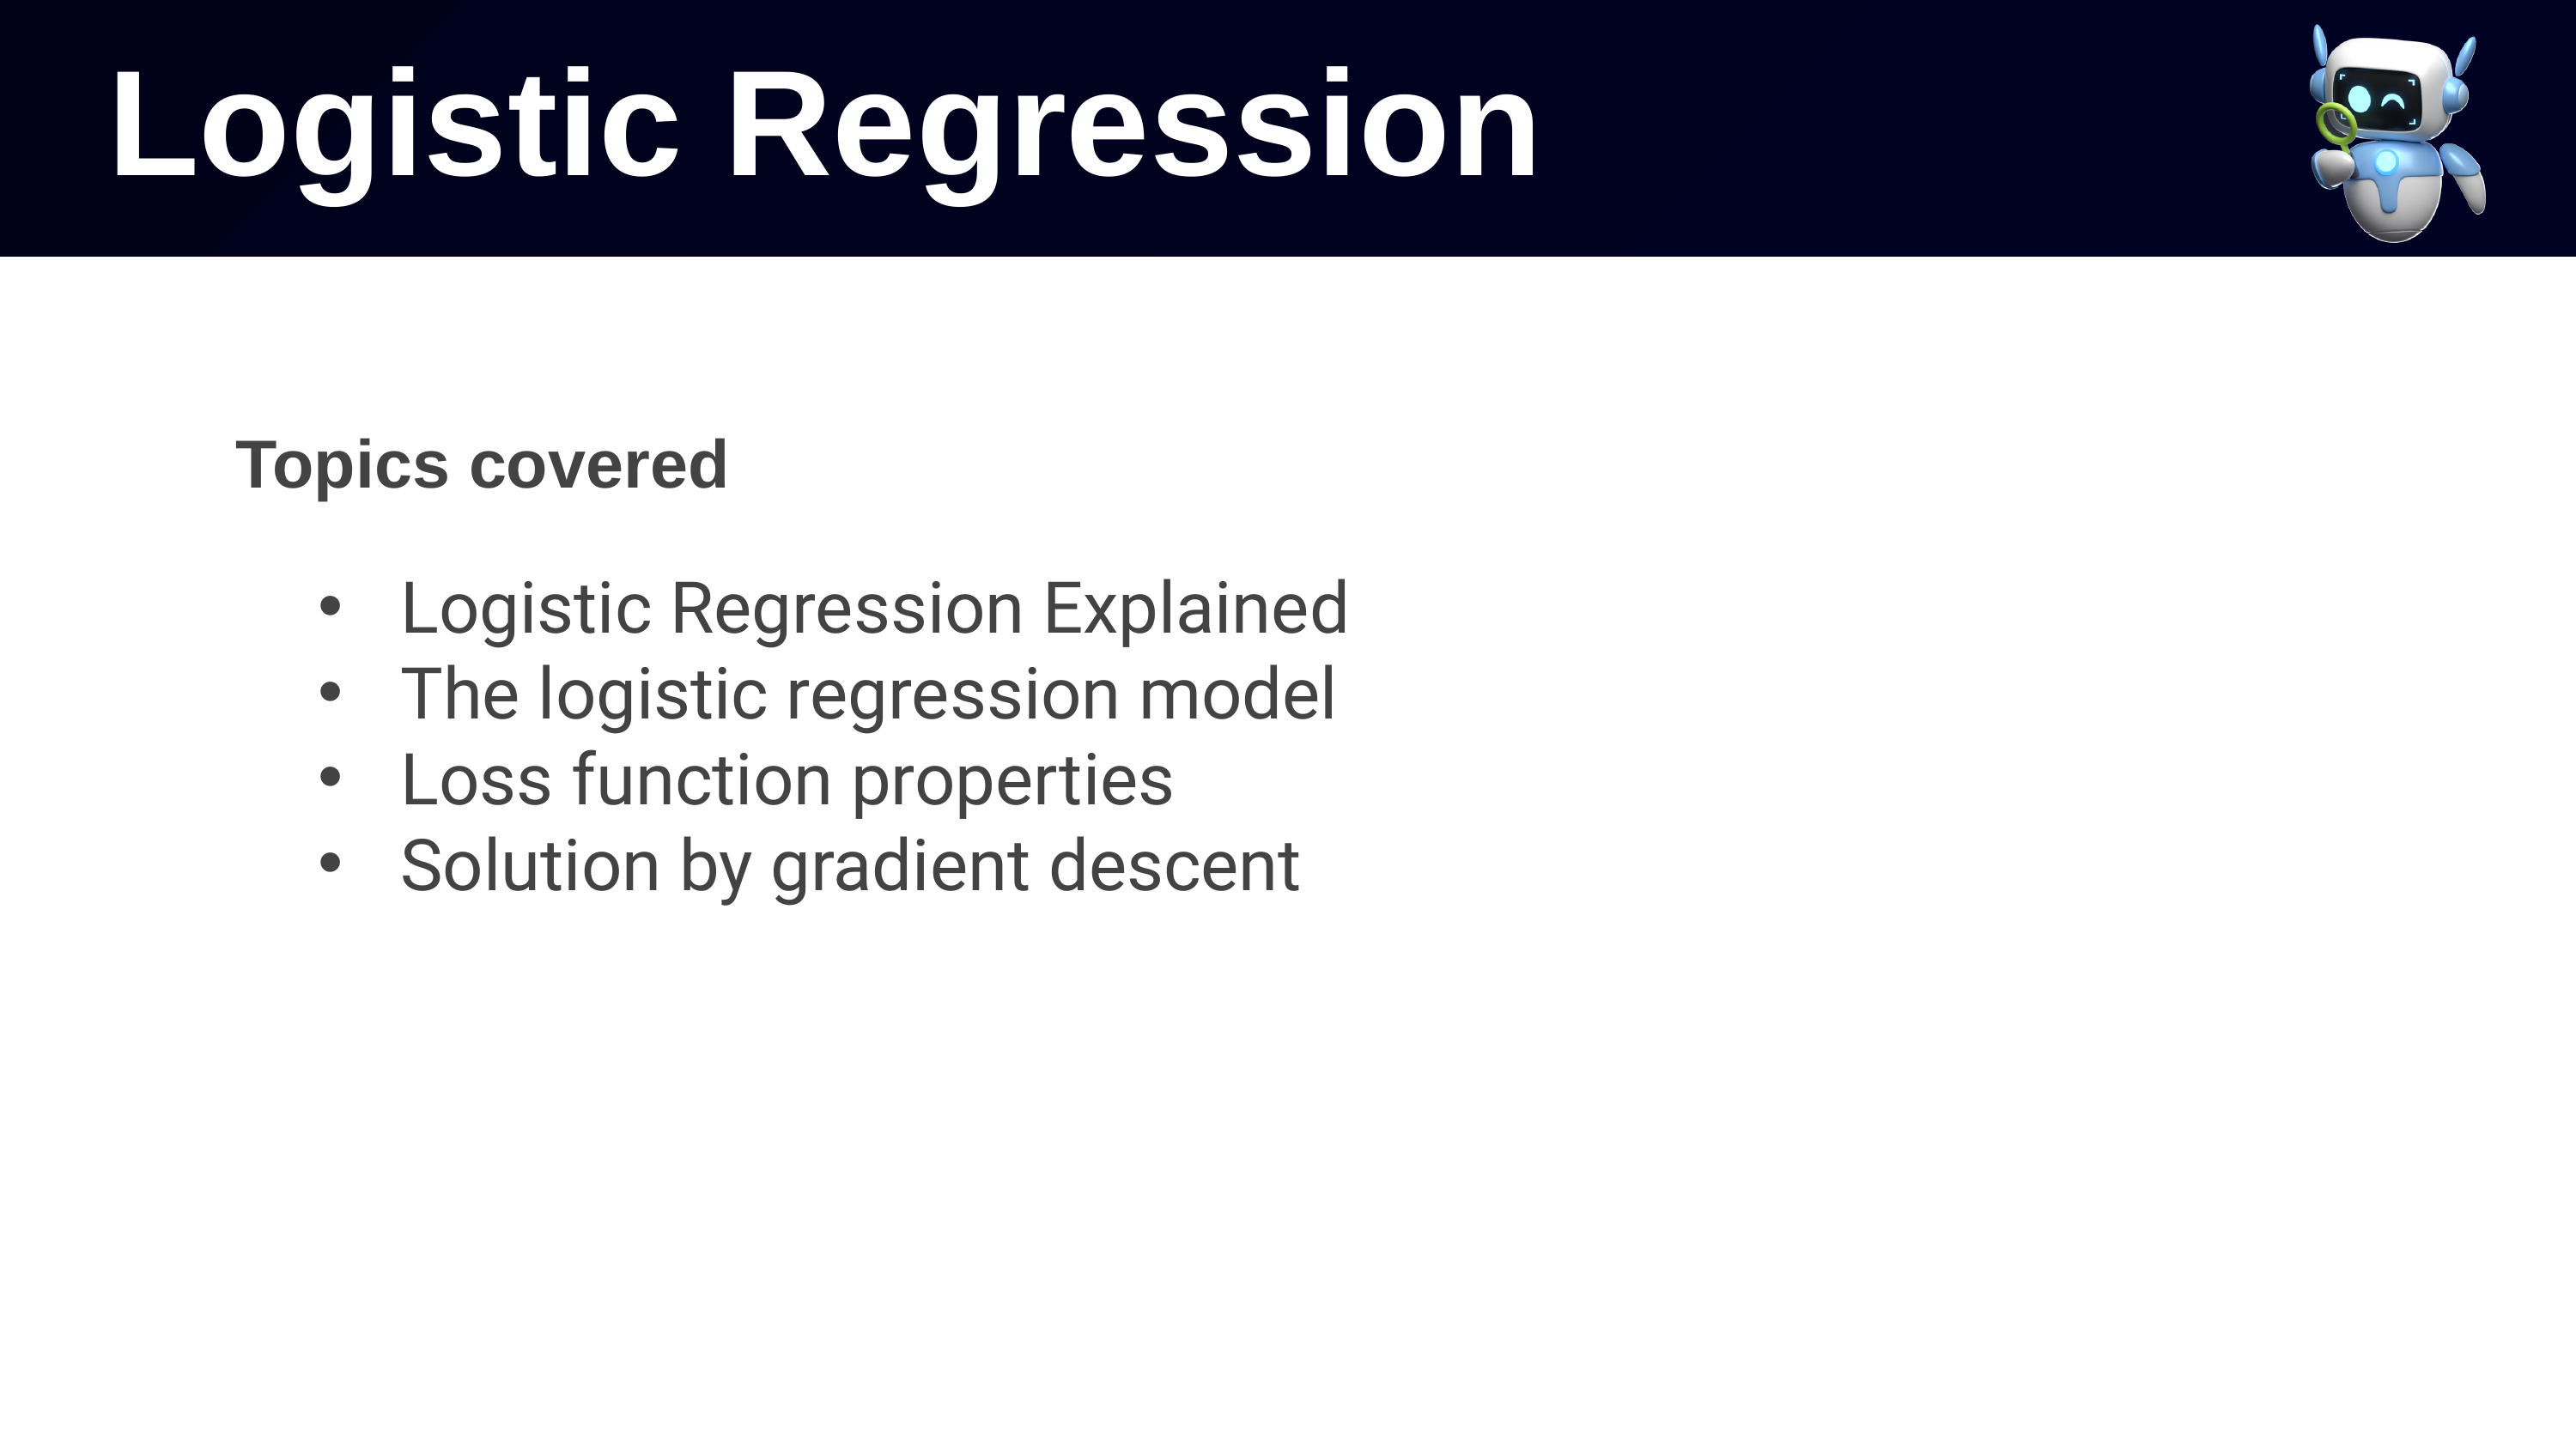

Logistic Regression
Topics covered

Logistic Regression Explained
The logistic regression model
Loss function properties
Solution by gradient descent